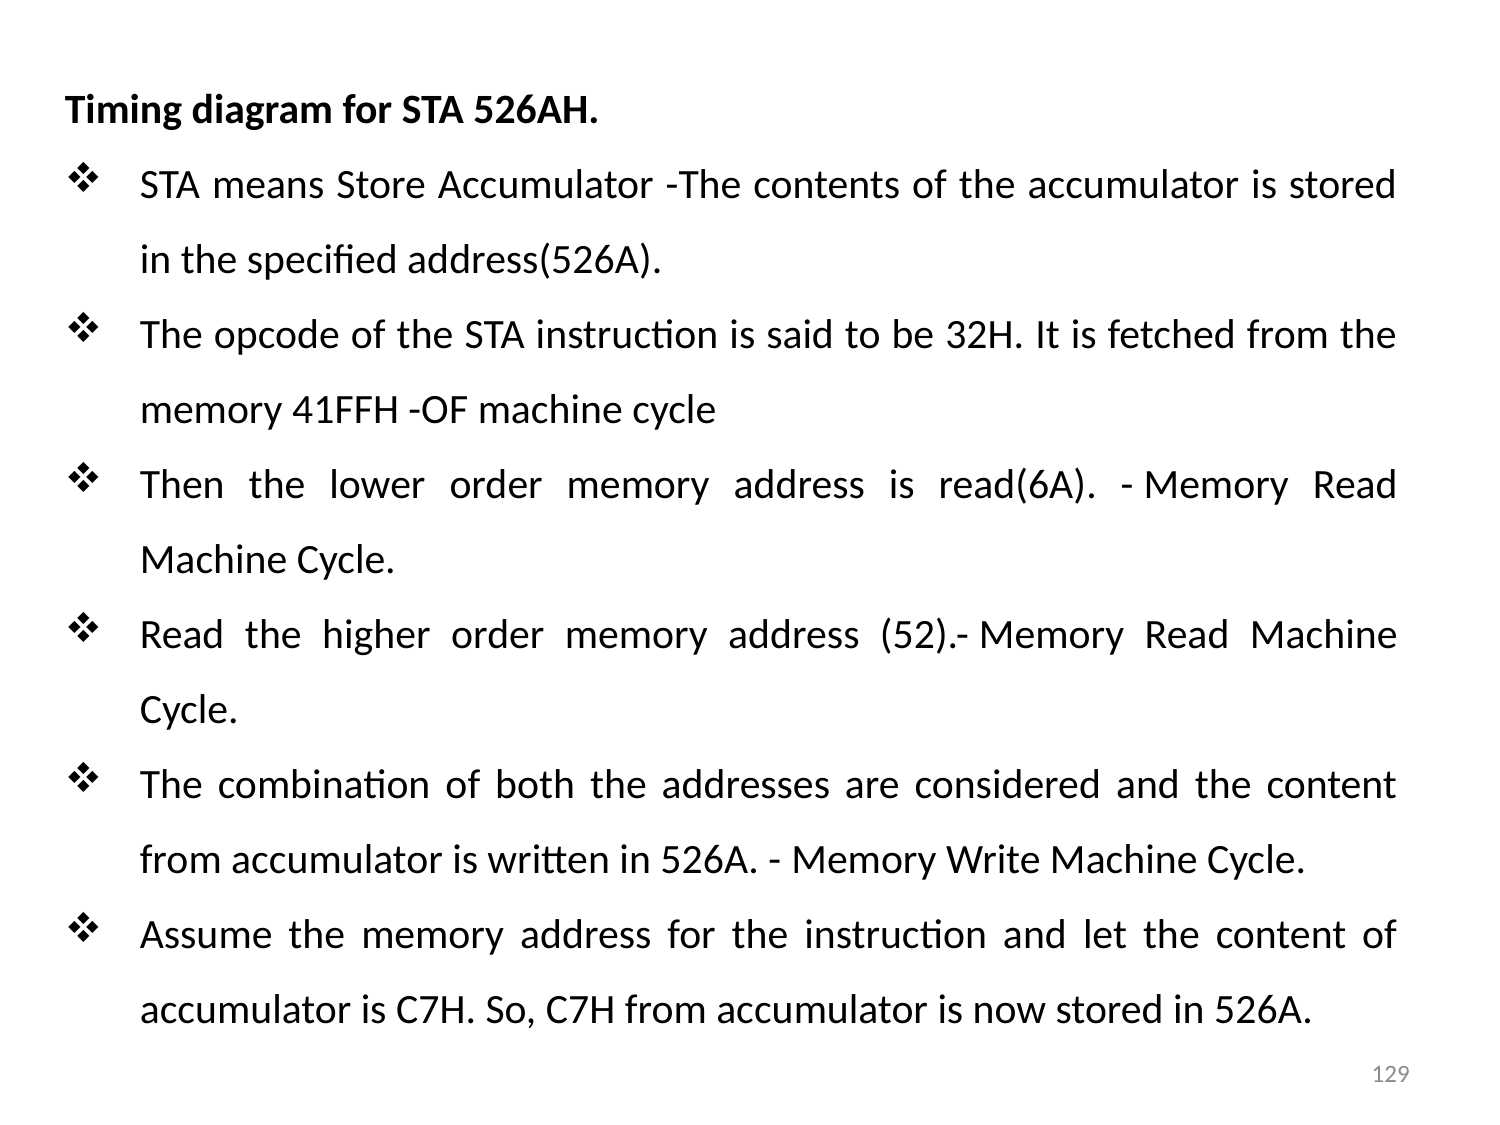

Timing diagram for STA 526AH.
STA means Store Accumulator -The contents of the accumulator is stored in the specified address(526A).
The opcode of the STA instruction is said to be 32H. It is fetched from the memory 41FFH -OF machine cycle
Then the lower order memory address is read(6A). - Memory Read Machine Cycle.
Read the higher order memory address (52).- Memory Read Machine Cycle.
The combination of both the addresses are considered and the content from accumulator is written in 526A. - Memory Write Machine Cycle.
Assume the memory address for the instruction and let the content of accumulator is C7H. So, C7H from accumulator is now stored in 526A.
129